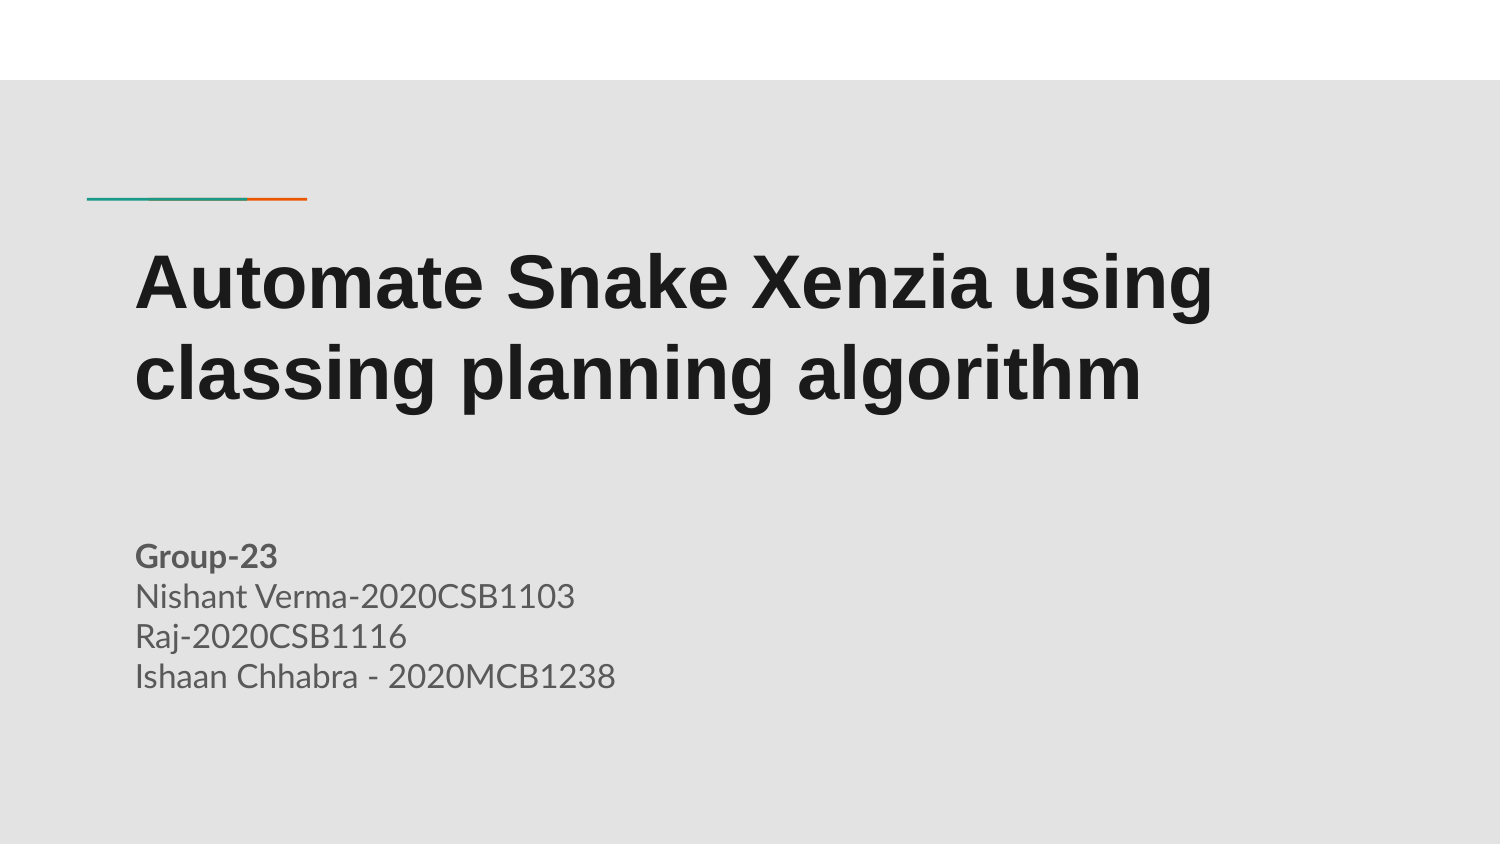

# Automate Snake Xenzia using classing planning algorithm
Group-23
Nishant Verma-2020CSB1103
Raj-2020CSB1116
Ishaan Chhabra - 2020MCB1238